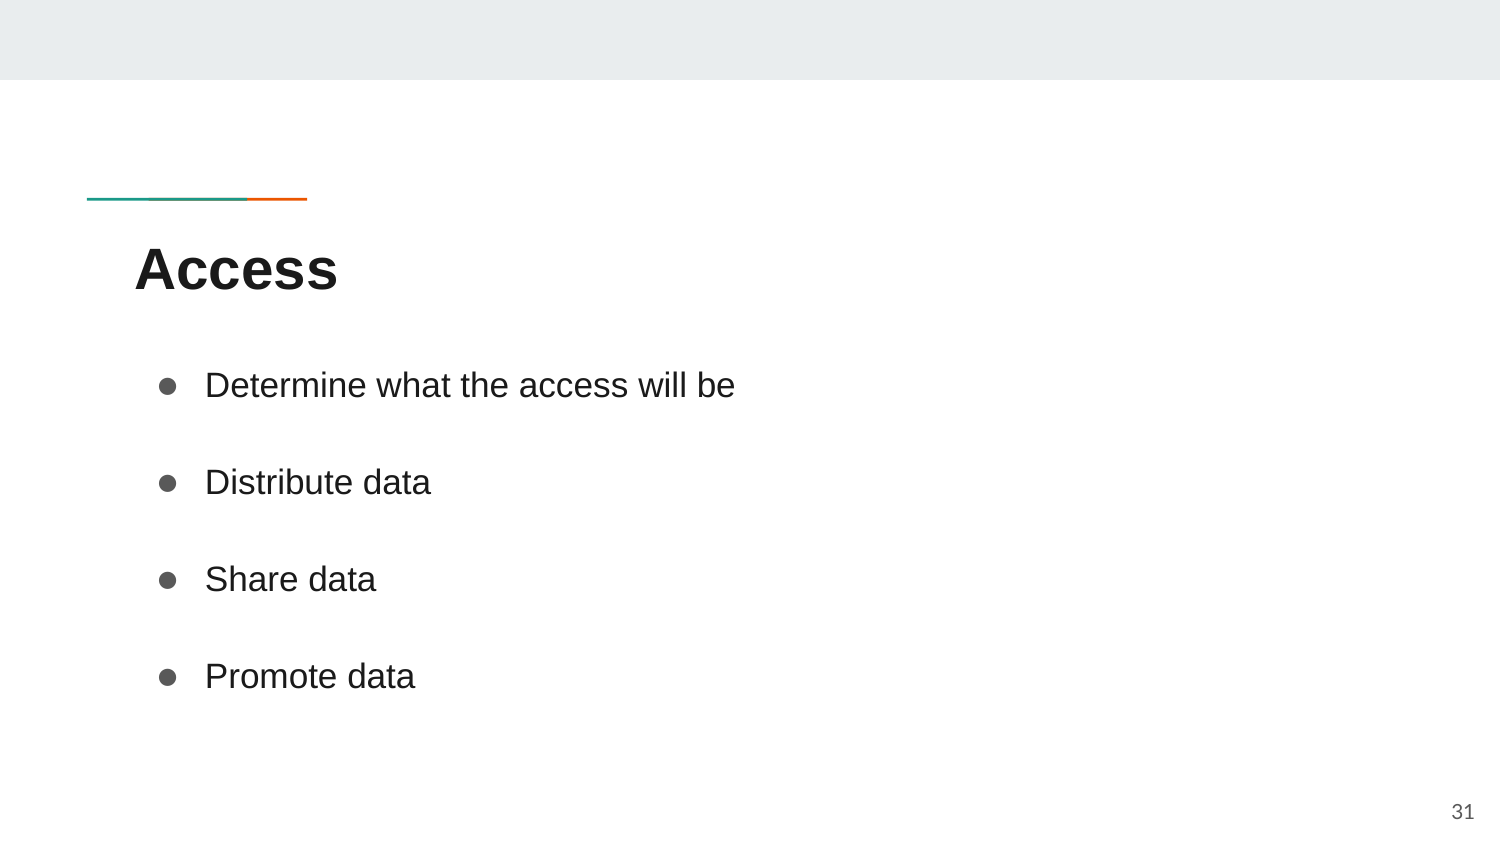

# Access
Determine what the access will be

Distribute data

Share data

Promote data

31